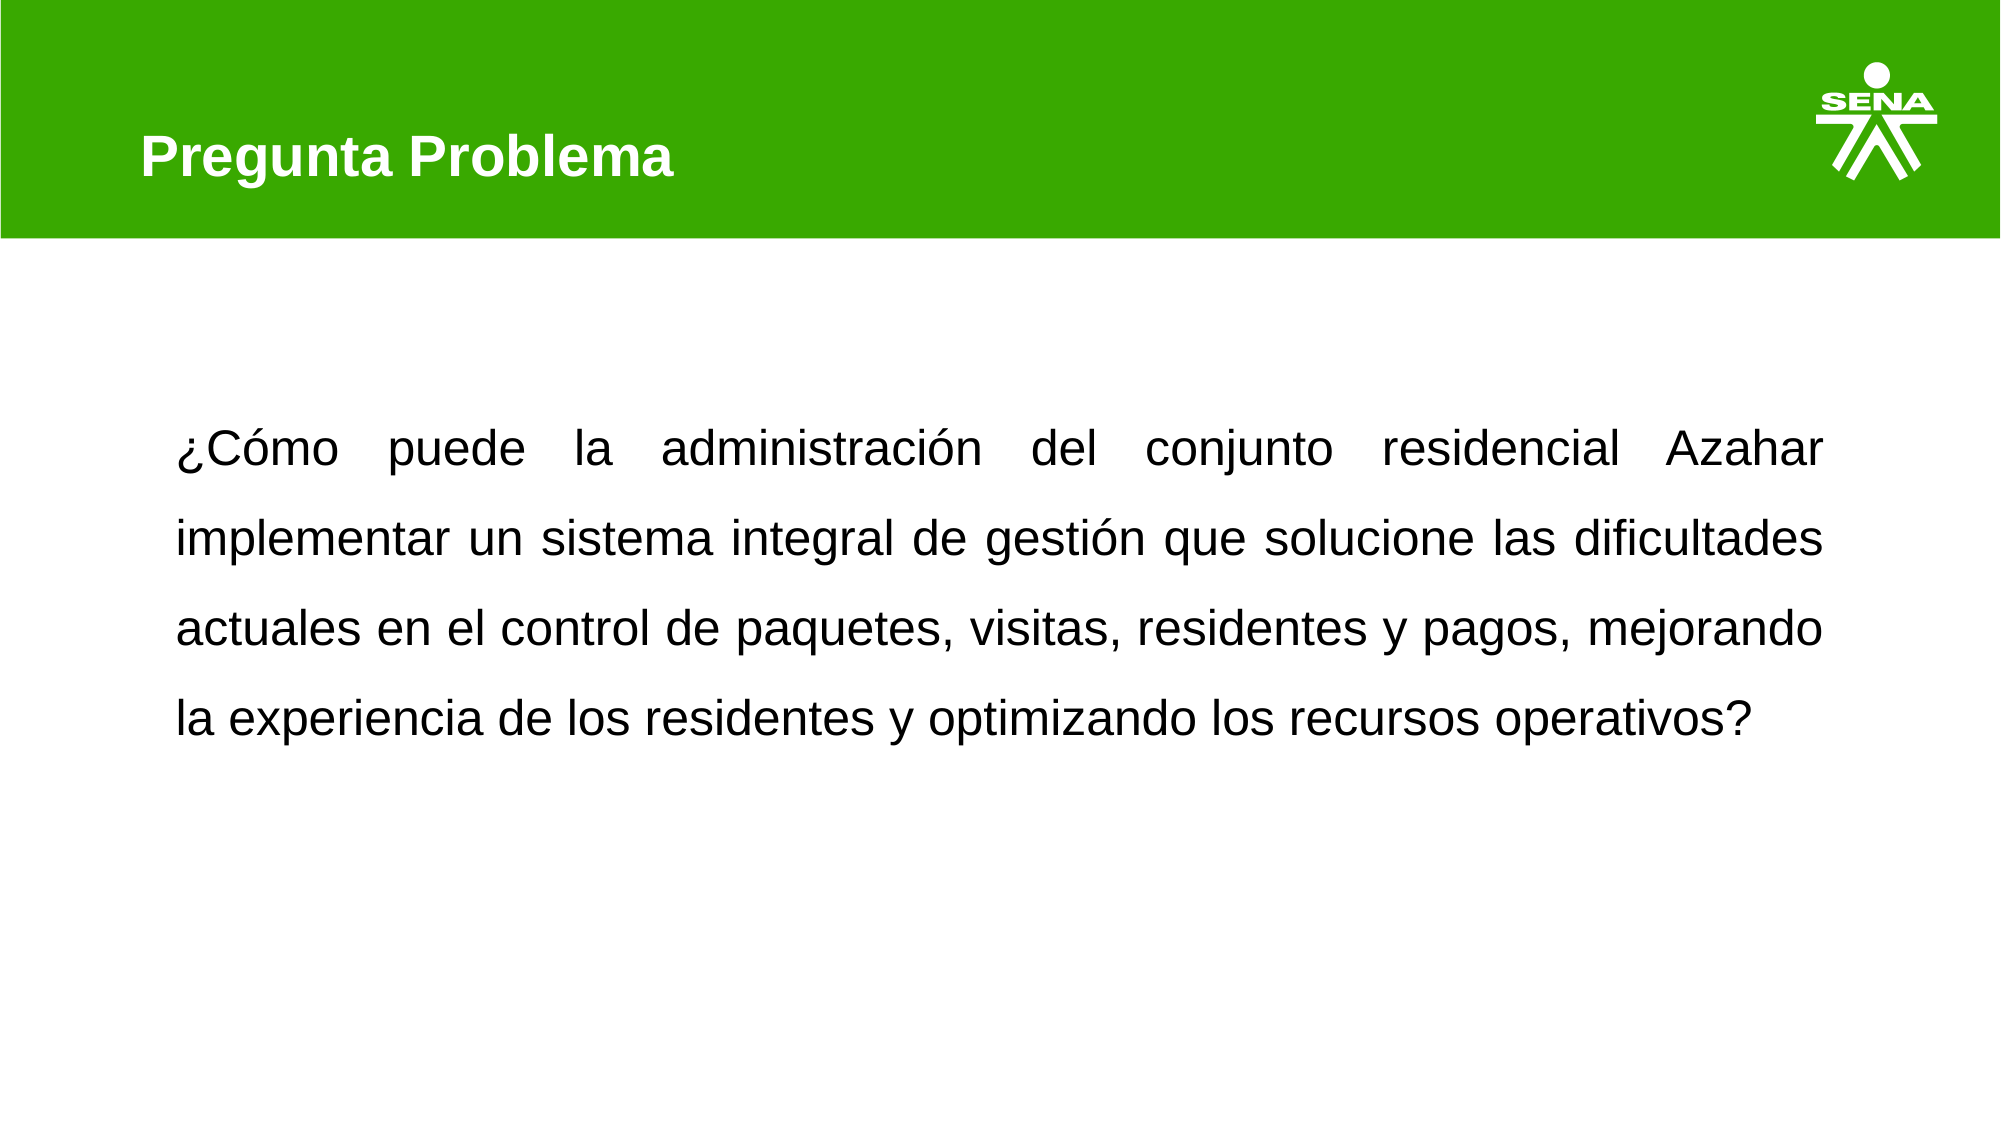

Pregunta Problema
¿Cómo puede la administración del conjunto residencial Azahar implementar un sistema integral de gestión que solucione las dificultades actuales en el control de paquetes, visitas, residentes y pagos, mejorando la experiencia de los residentes y optimizando los recursos operativos?